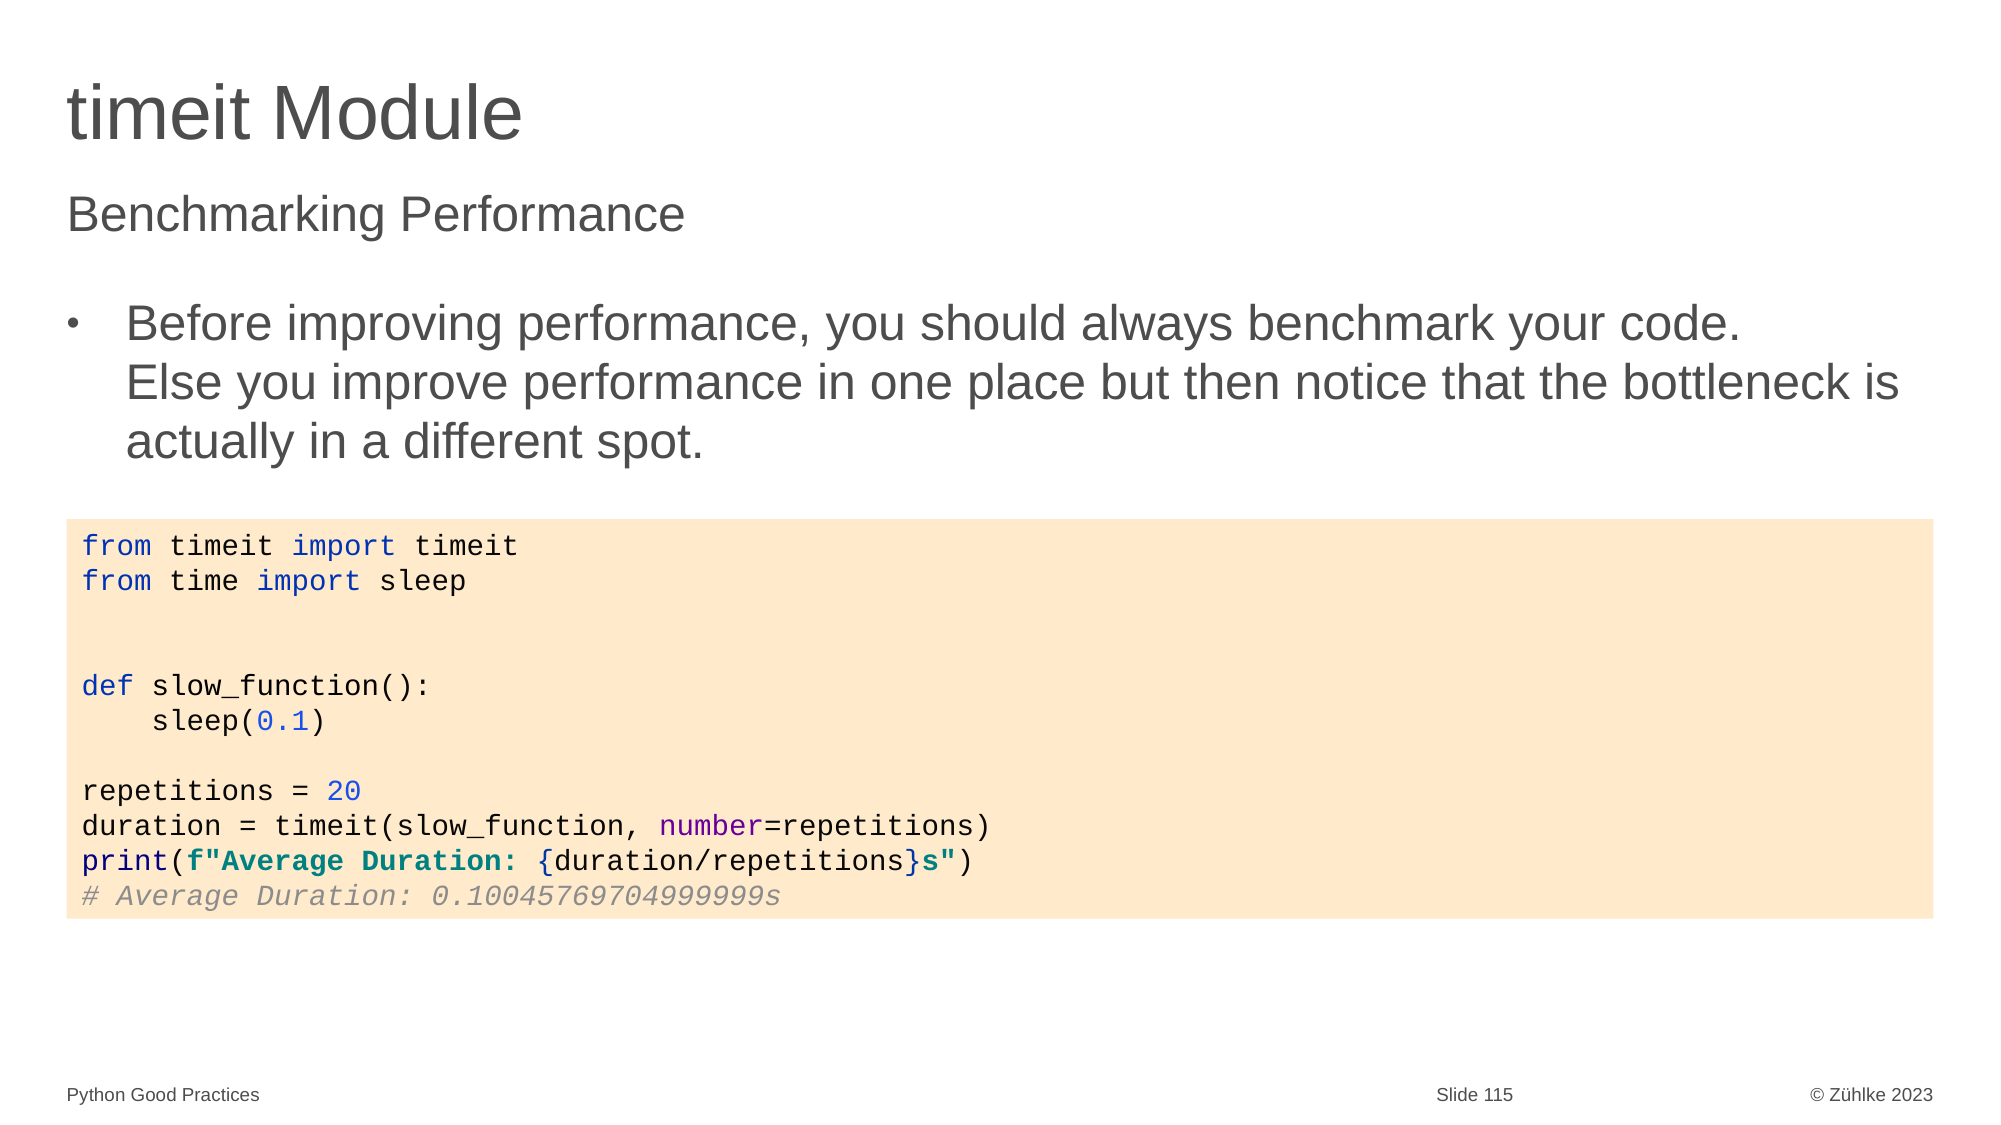

# timeit Module
Benchmarking Performance
Before improving performance, you should always benchmark your code.
Else you improve performance in one place but then notice that the bottleneck is actually in a different spot.
from timeit import timeit
from time import sleep
def slow_function():
    sleep(0.1)
repetitions = 20
duration = timeit(slow_function, number=repetitions)
print(f"Average Duration: {duration/repetitions}s")
# Average Duration: 0.10045769704999999s